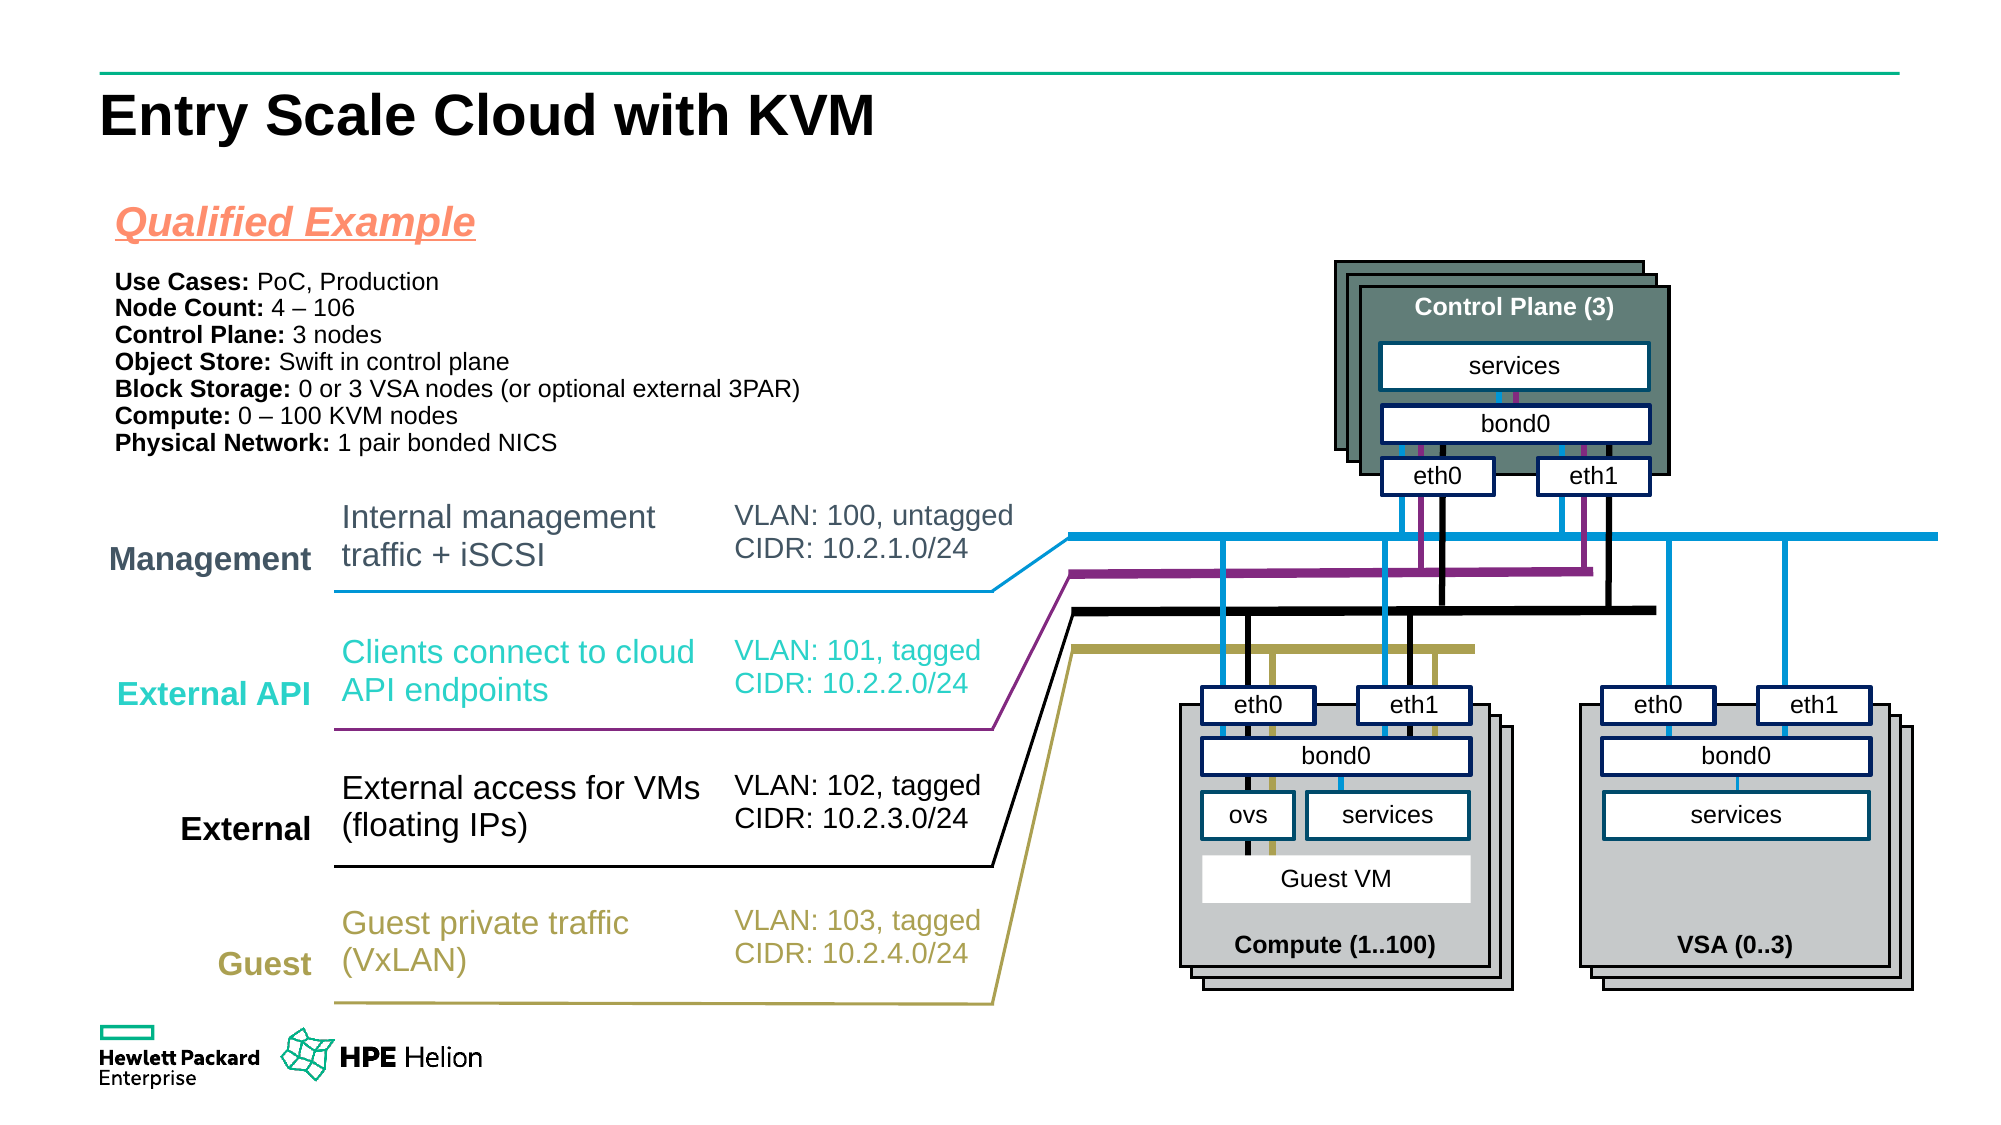

# Entry Scale Cloud with KVM
Qualified Example
Use Cases: PoC, Production
Node Count: 4 – 106
Control Plane: 3 nodes
Object Store: Swift in control plane
Block Storage: 0 or 3 VSA nodes (or optional external 3PAR)
Compute: 0 – 100 KVM nodes
Physical Network: 1 pair bonded NICS

Control Plane (3)
services
bond0
eth0
eth1
| Management | Internal management traffic + iSCSI | VLAN: 100, untagged CIDR: 10.2.1.0/24 |
| --- | --- | --- |
| External API | Clients connect to cloud API endpoints | VLAN: 101, tagged CIDR: 10.2.2.0/24 |
| External | External access for VMs (floating IPs) | VLAN: 102, tagged CIDR: 10.2.3.0/24 |
| Guest | Guest private traffic (VxLAN) | VLAN: 103, tagged CIDR: 10.2.4.0/24 |
eth0
eth1
eth0
eth1
Compute (1..100)
VSA (0..3)

bond0
bond0
ovs
services
services
Guest VM